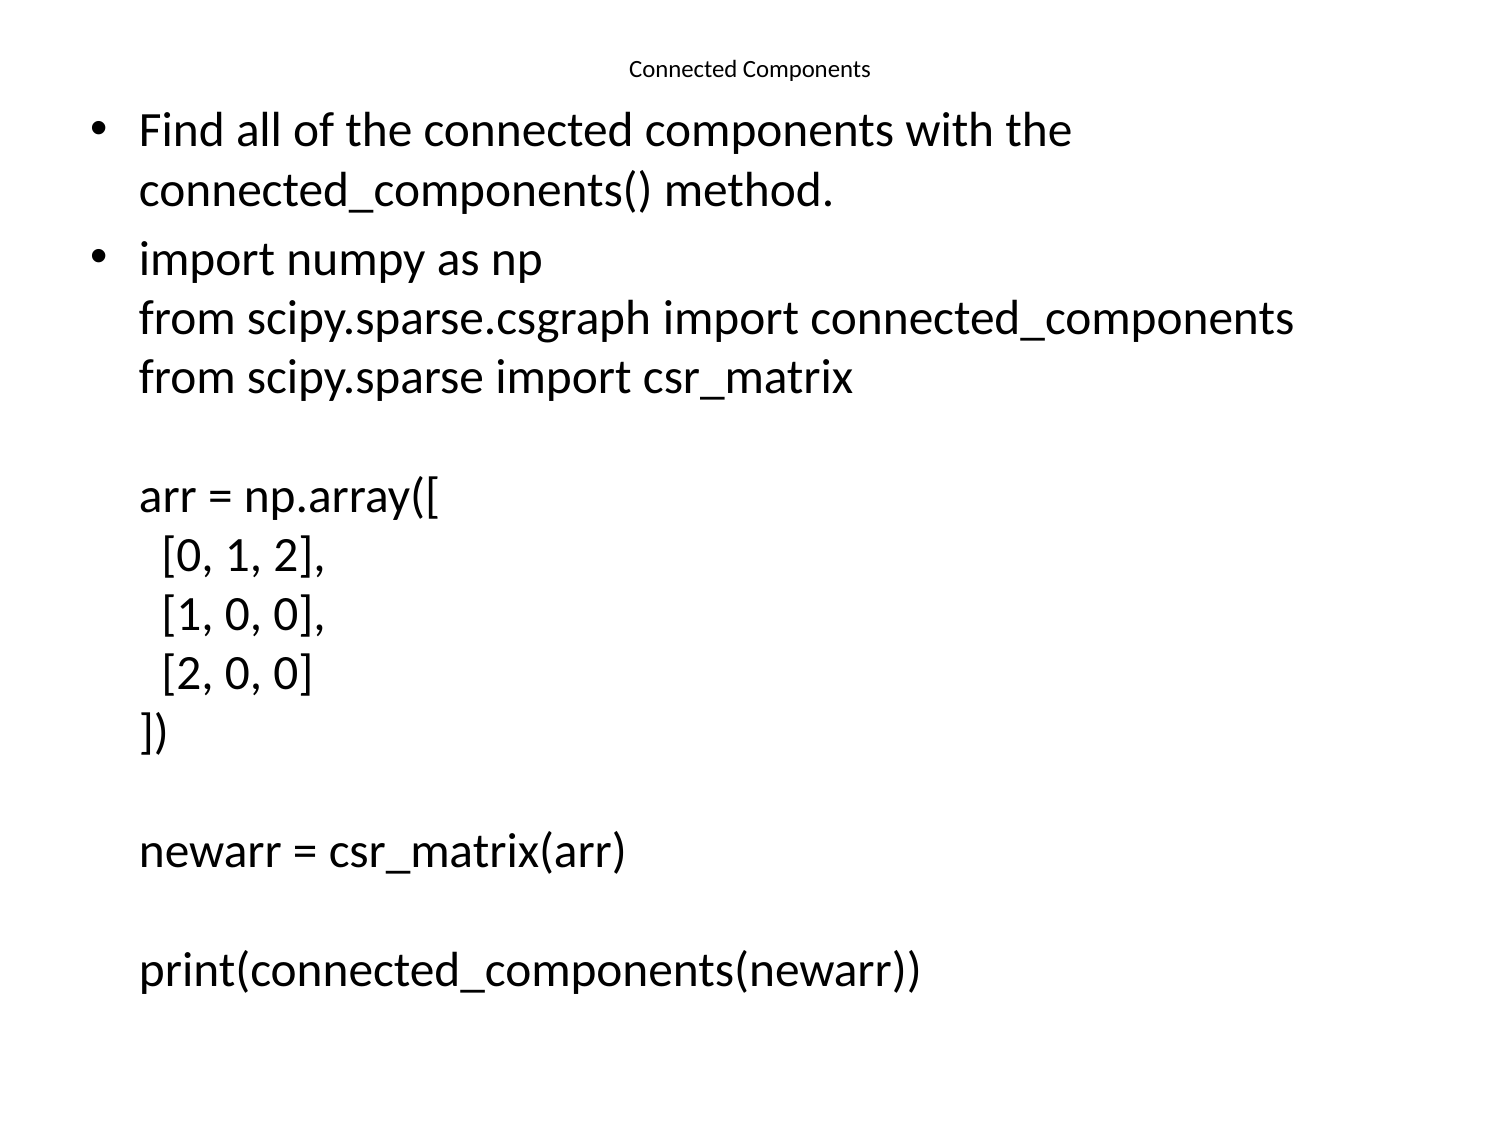

# Connected Components
Find all of the connected components with the connected_components() method.
import numpy as np
from scipy.sparse.csgraph import connected_components
from scipy.sparse import csr_matrix
arr = np.array([
  [0, 1, 2],
  [1, 0, 0],
  [2, 0, 0]
])
newarr = csr_matrix(arr)
print(connected_components(newarr))